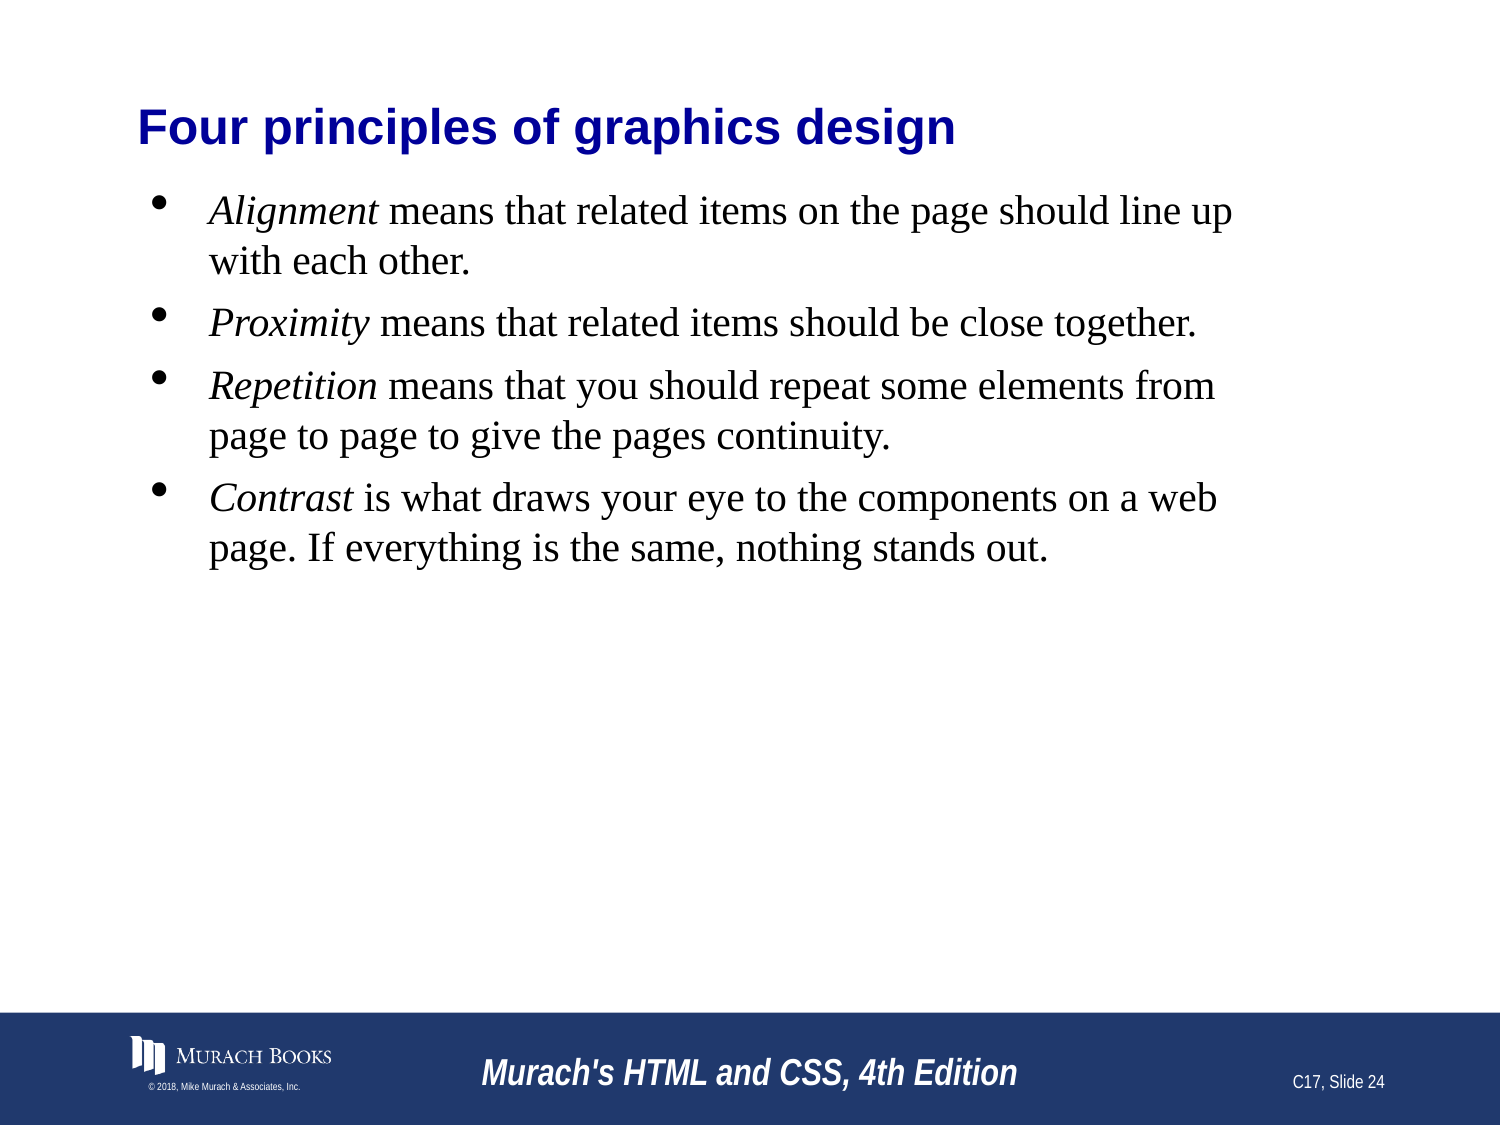

# Four principles of graphics design
Alignment means that related items on the page should line up with each other.
Proximity means that related items should be close together.
Repetition means that you should repeat some elements from page to page to give the pages continuity.
Contrast is what draws your eye to the components on a web page. If everything is the same, nothing stands out.

© 2018, Mike Murach & Associates, Inc.
Murach's HTML and CSS, 4th Edition

C17, Slide 24